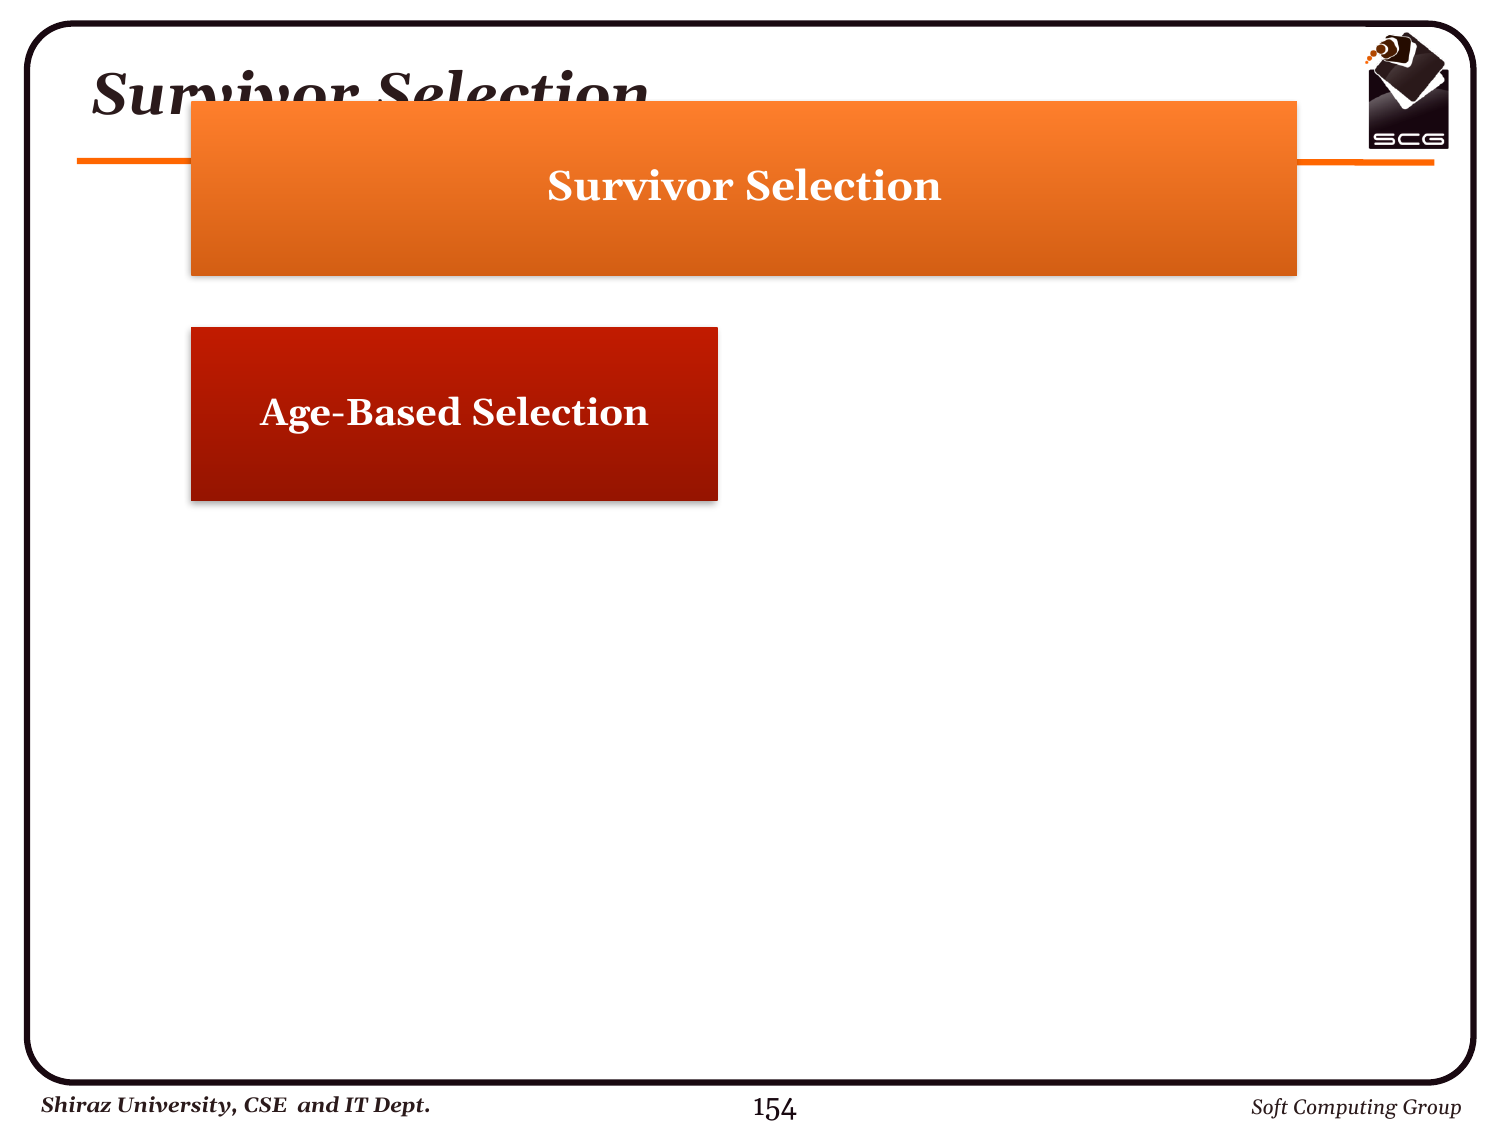

# Survivor Selection
Survivor Selection
Age-Based Selection
154